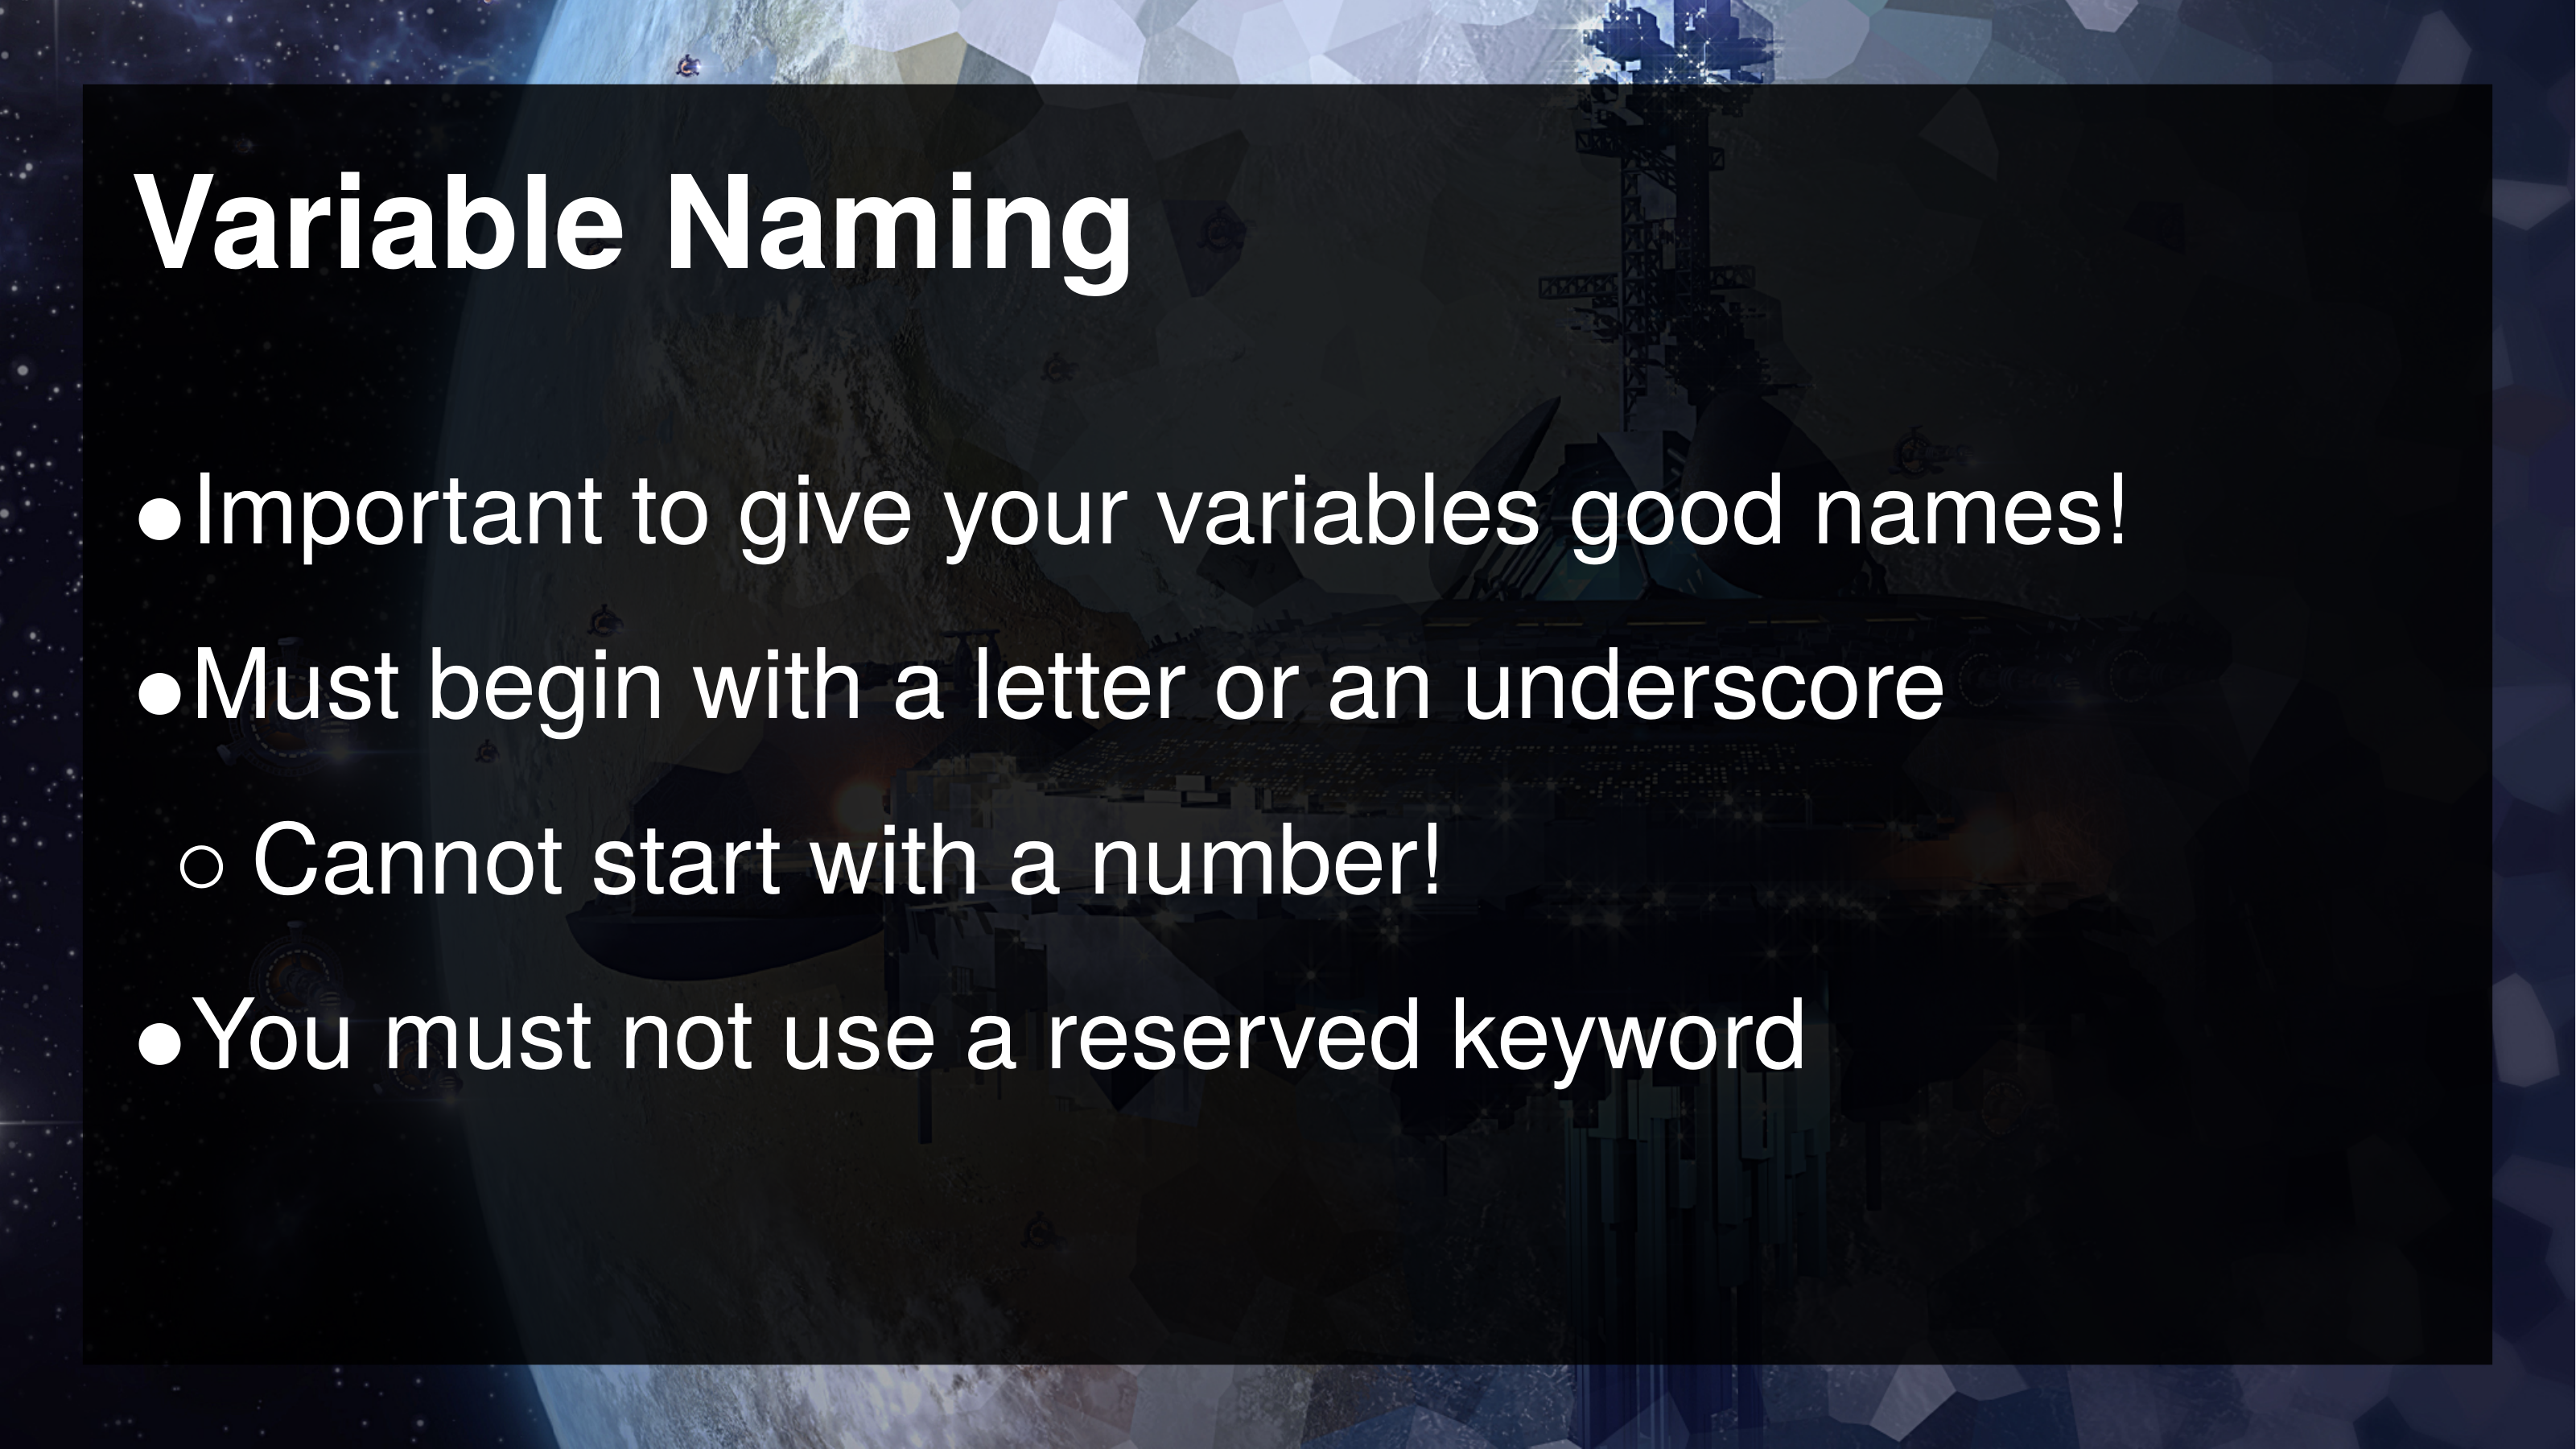

# Variable Naming
Important to give your variables good names!
Must begin with a letter or an underscore
Cannot start with a number!
You must not use a reserved keyword